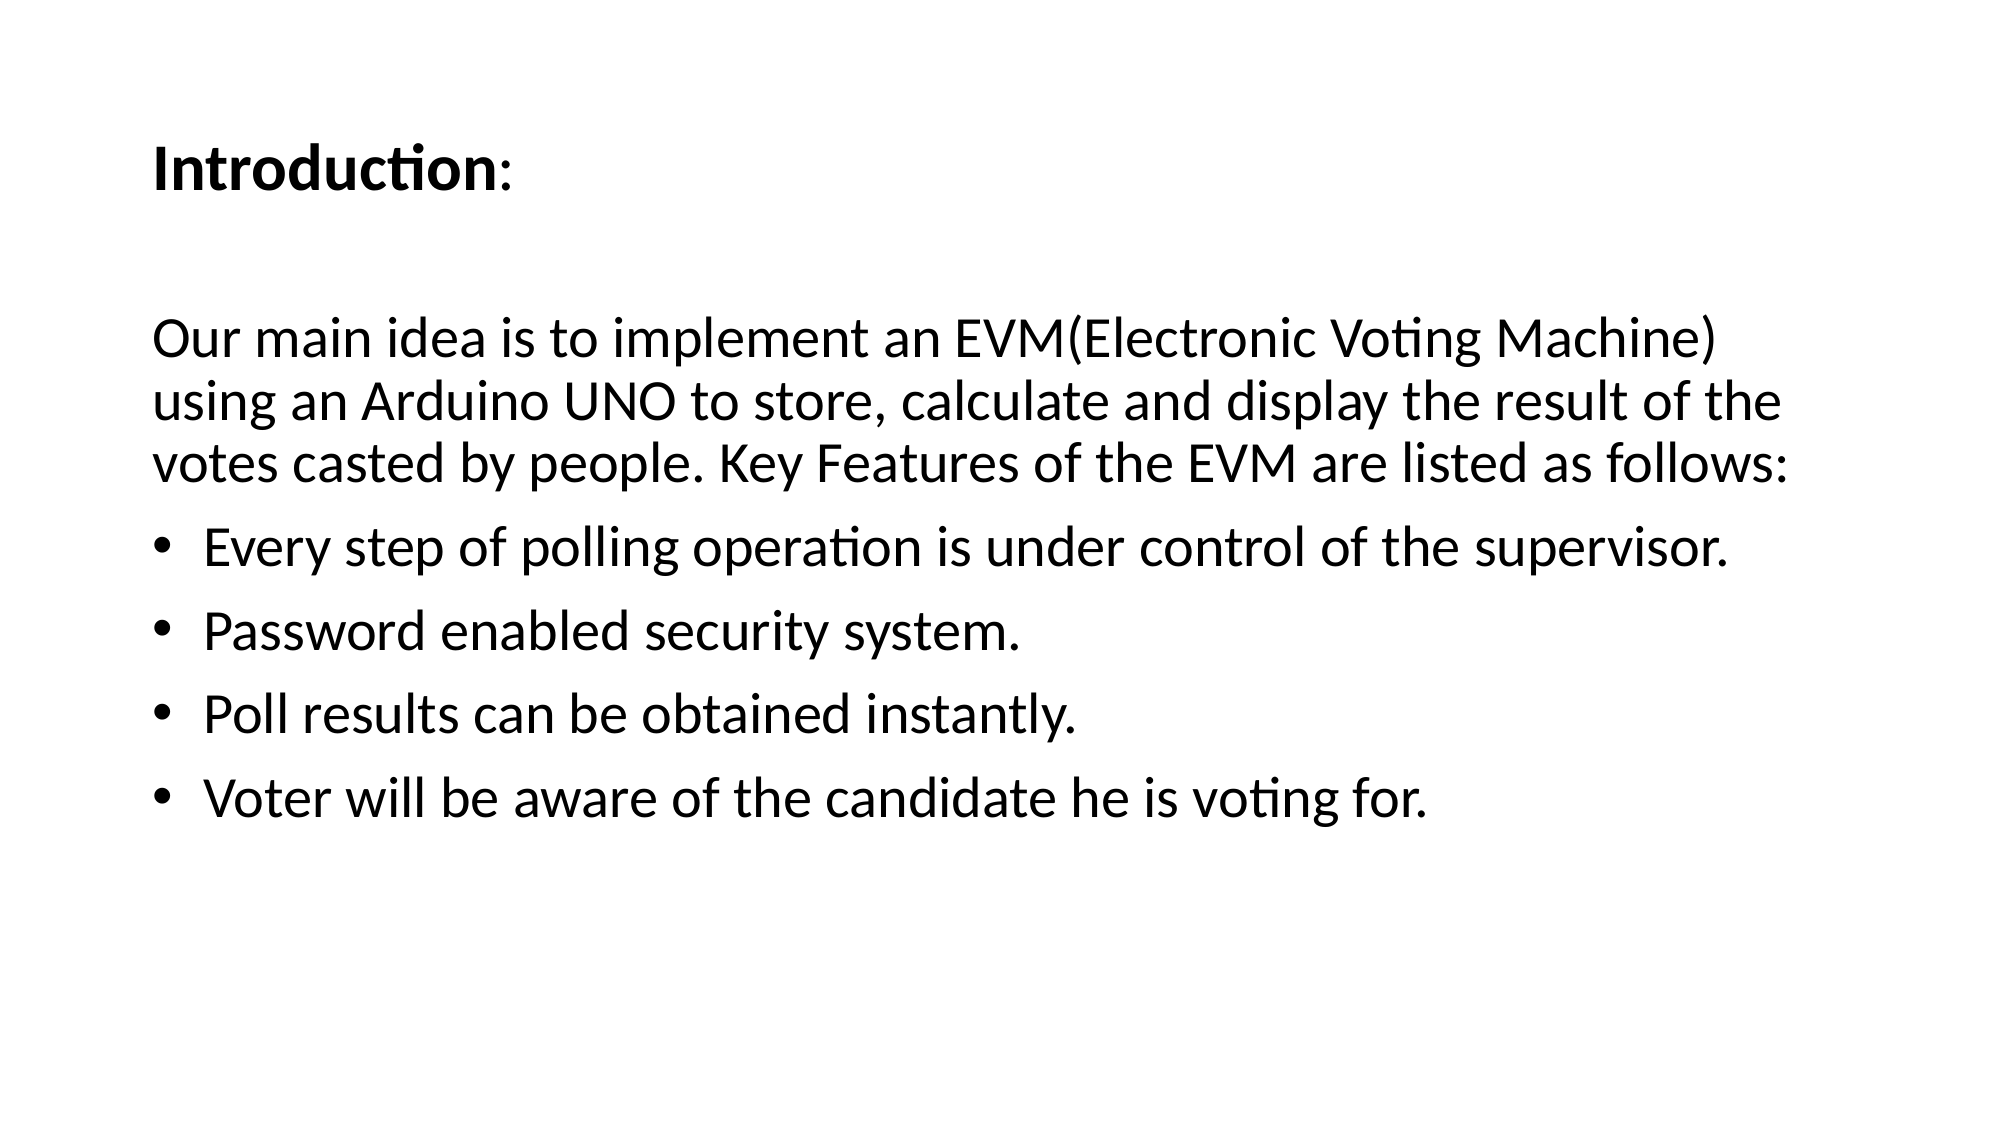

# Introduction:
Our main idea is to implement an EVM(Electronic Voting Machine) using an Arduino UNO to store, calculate and display the result of the votes casted by people. Key Features of the EVM are listed as follows:
 Every step of polling operation is under control of the supervisor.
 Password enabled security system.
 Poll results can be obtained instantly.
 Voter will be aware of the candidate he is voting for.